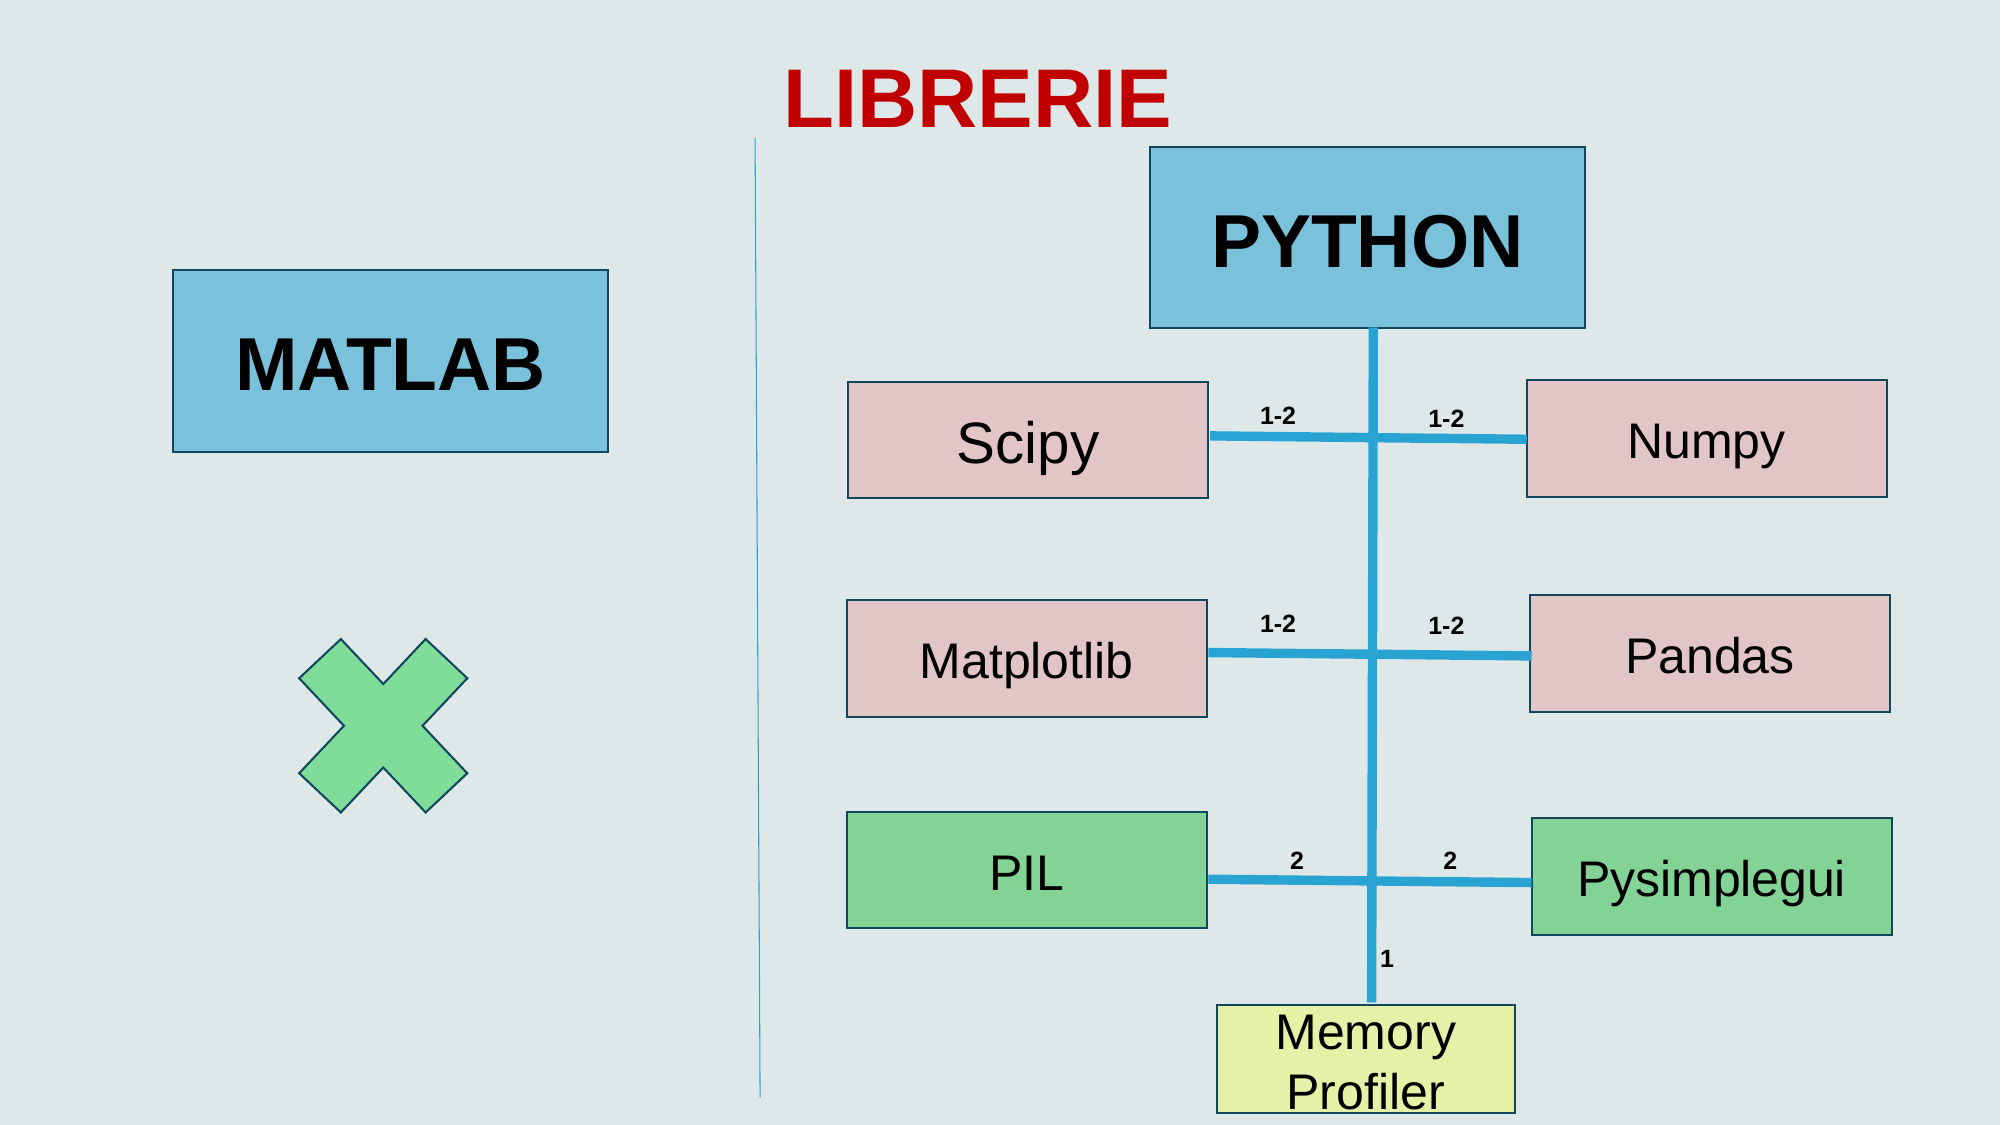

LIBRERIE
PYTHON
MATLAB
Numpy
Scipy
1-2
1-2
Pandas

Matplotlib
1-2
1-2
PIL
Pysimplegui
2
2
1
Memory
Profiler